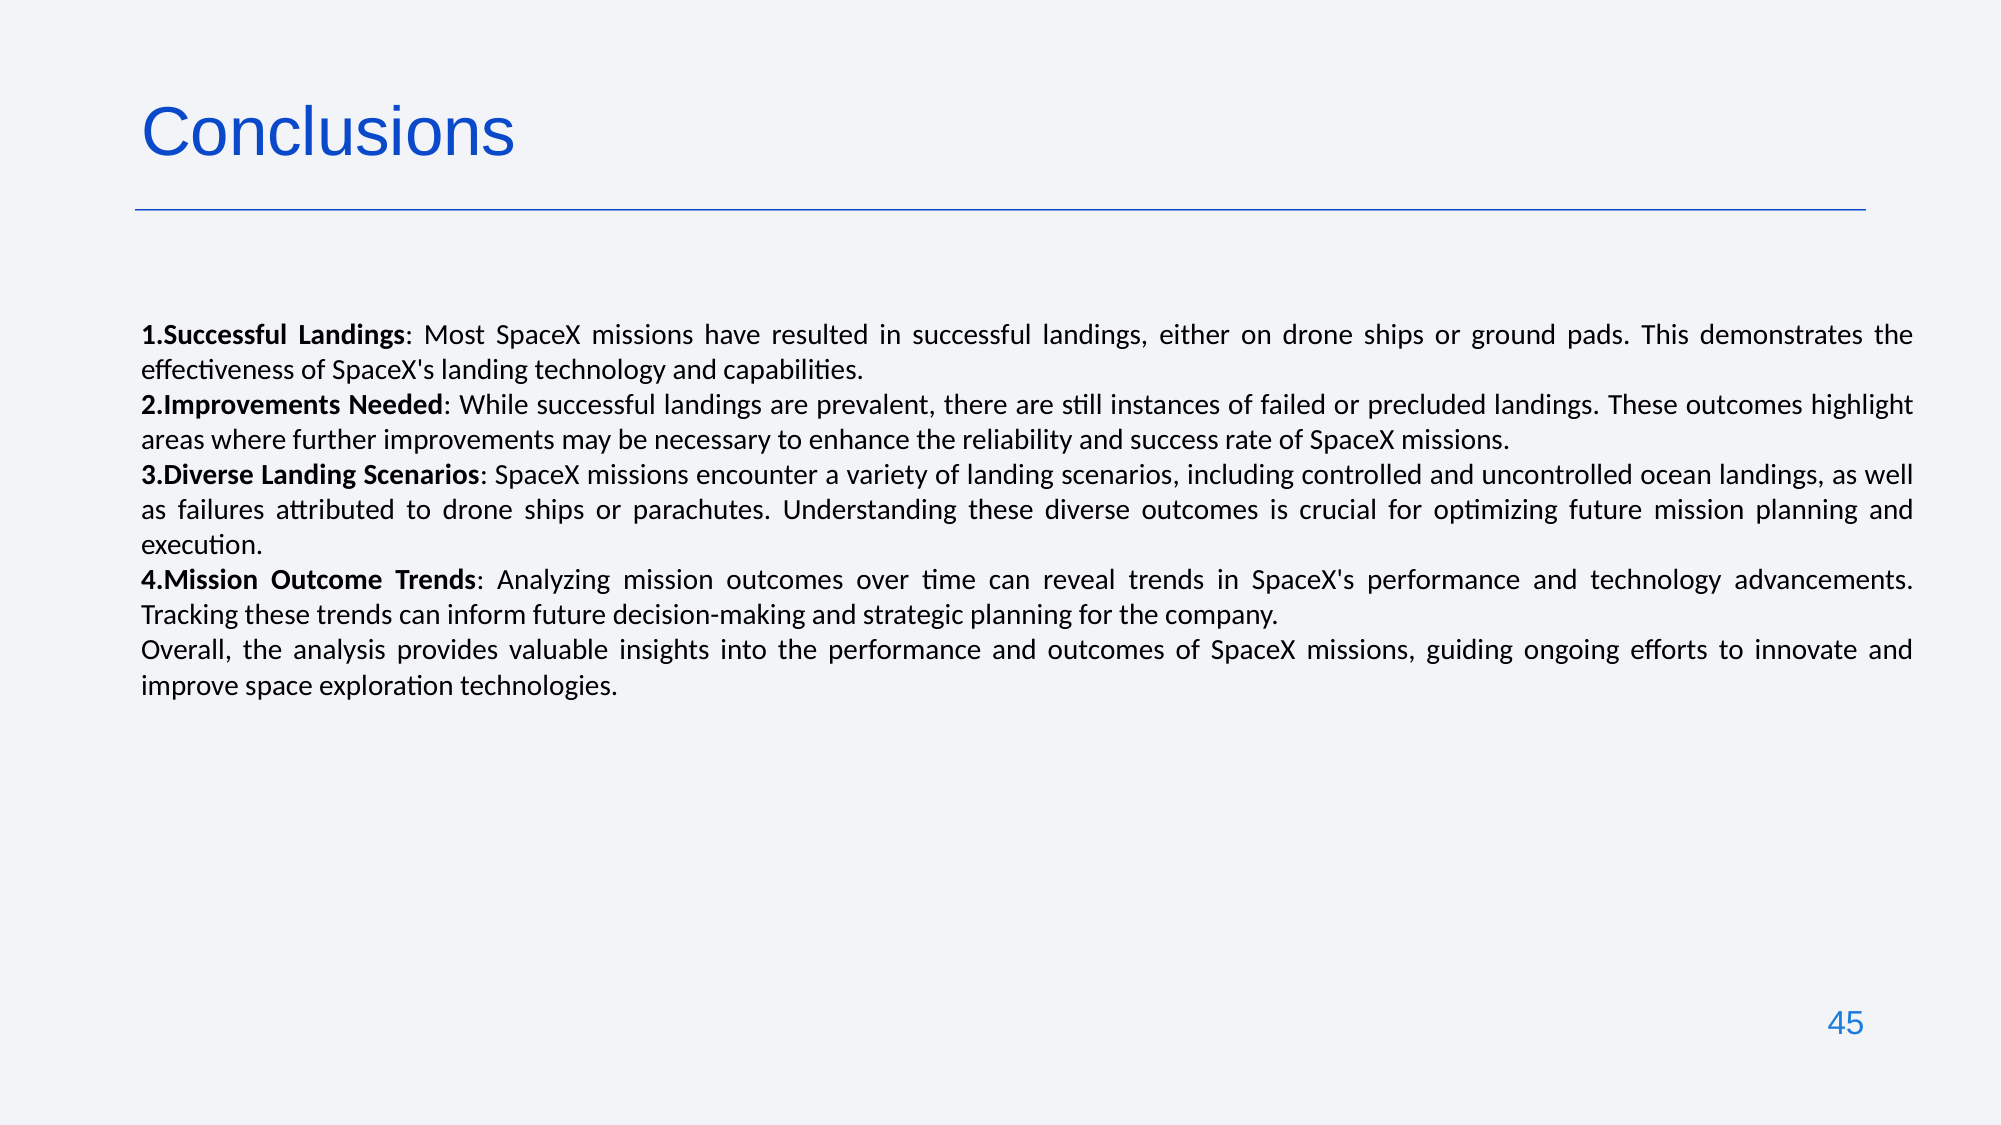

Conclusions
Successful Landings: Most SpaceX missions have resulted in successful landings, either on drone ships or ground pads. This demonstrates the effectiveness of SpaceX's landing technology and capabilities.
Improvements Needed: While successful landings are prevalent, there are still instances of failed or precluded landings. These outcomes highlight areas where further improvements may be necessary to enhance the reliability and success rate of SpaceX missions.
Diverse Landing Scenarios: SpaceX missions encounter a variety of landing scenarios, including controlled and uncontrolled ocean landings, as well as failures attributed to drone ships or parachutes. Understanding these diverse outcomes is crucial for optimizing future mission planning and execution.
Mission Outcome Trends: Analyzing mission outcomes over time can reveal trends in SpaceX's performance and technology advancements. Tracking these trends can inform future decision-making and strategic planning for the company.
Overall, the analysis provides valuable insights into the performance and outcomes of SpaceX missions, guiding ongoing efforts to innovate and improve space exploration technologies.
45